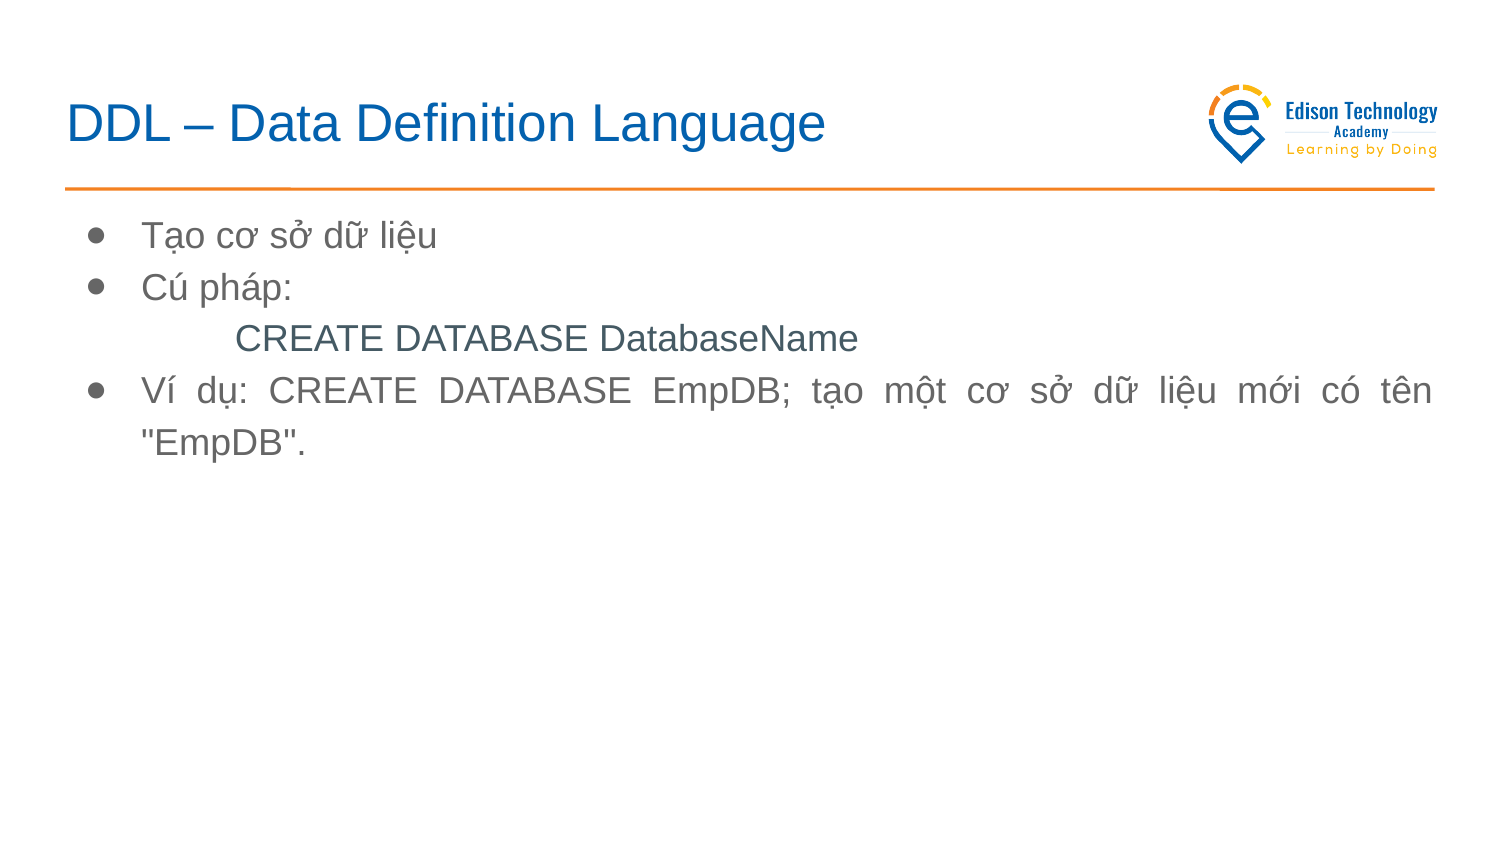

# DDL – Data Definition Language
Tạo cơ sở dữ liệu
Cú pháp:
	CREATE DATABASE DatabaseName
Ví dụ: CREATE DATABASE EmpDB; tạo một cơ sở dữ liệu mới có tên "EmpDB".